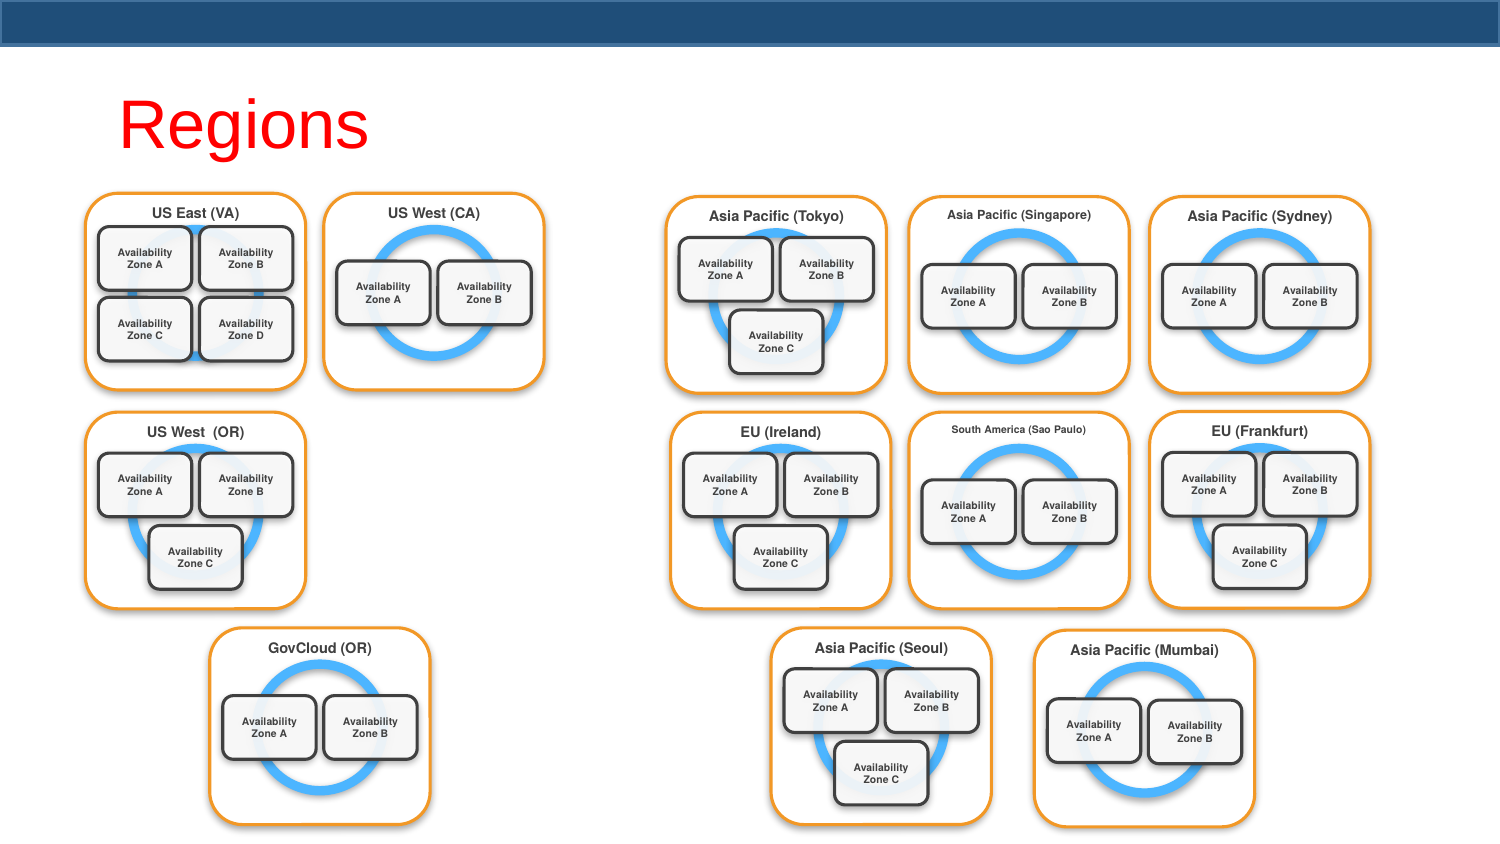

# Regions

US East (VA)
Availability Zone A
Availability Zone B
Availability Zone D
Availability Zone C

US West (CA)

Availability Zone A
Availability Zone B

Asia Pacific (Tokyo)

Availability Zone A
Availability Zone B
Availability Zone C

Asia Pacific (Sydney)

Availability Zone A
Availability Zone B

Asia Pacific (Singapore)

Availability Zone A
Availability Zone B

EU (Frankfurt)

Availability Zone A
Availability Zone B
Availability Zone C

US West  (OR)

Availability Zone A
Availability Zone B
Availability Zone C

EU (Ireland)

Availability Zone A
Availability Zone B
Availability Zone C

South America (Sao Paulo)

Availability Zone A
Availability Zone B

GovCloud (OR)

Availability Zone A
Availability Zone B

Asia Pacific (Seoul)

Availability Zone A
Availability Zone B
Availability Zone C

Asia Pacific (Mumbai)

Availability Zone A
Availability Zone B